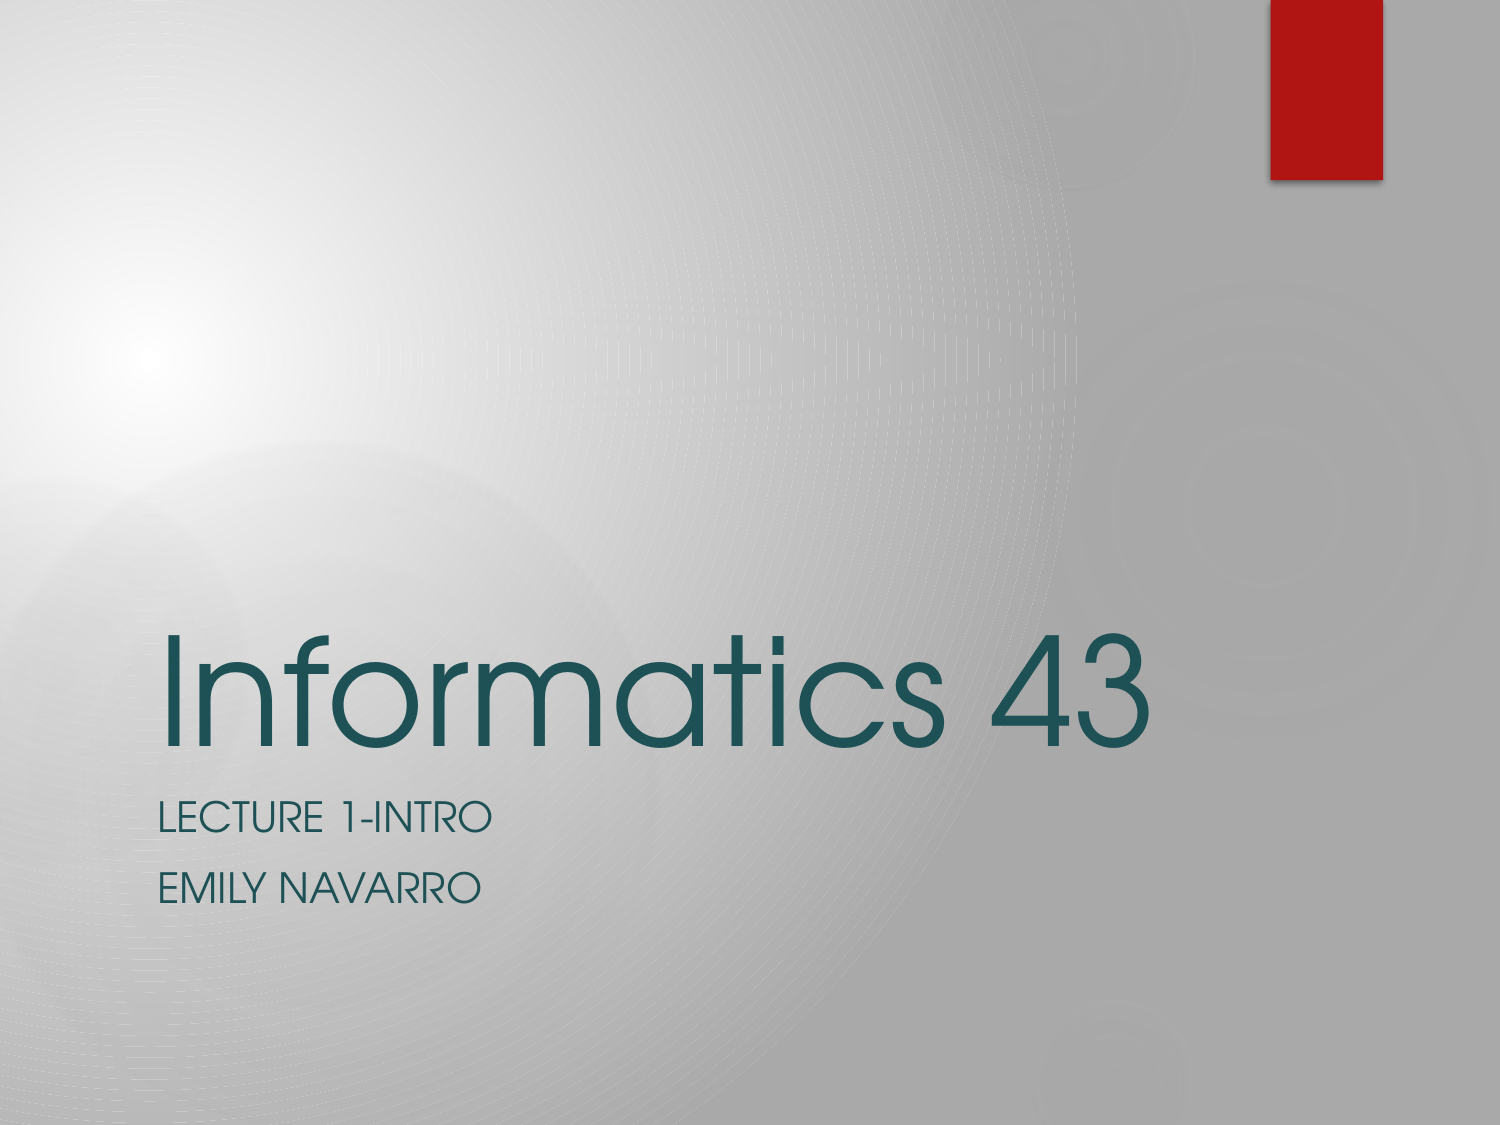

# Informatics 43
Lecture 1-intro
Emily Navarro